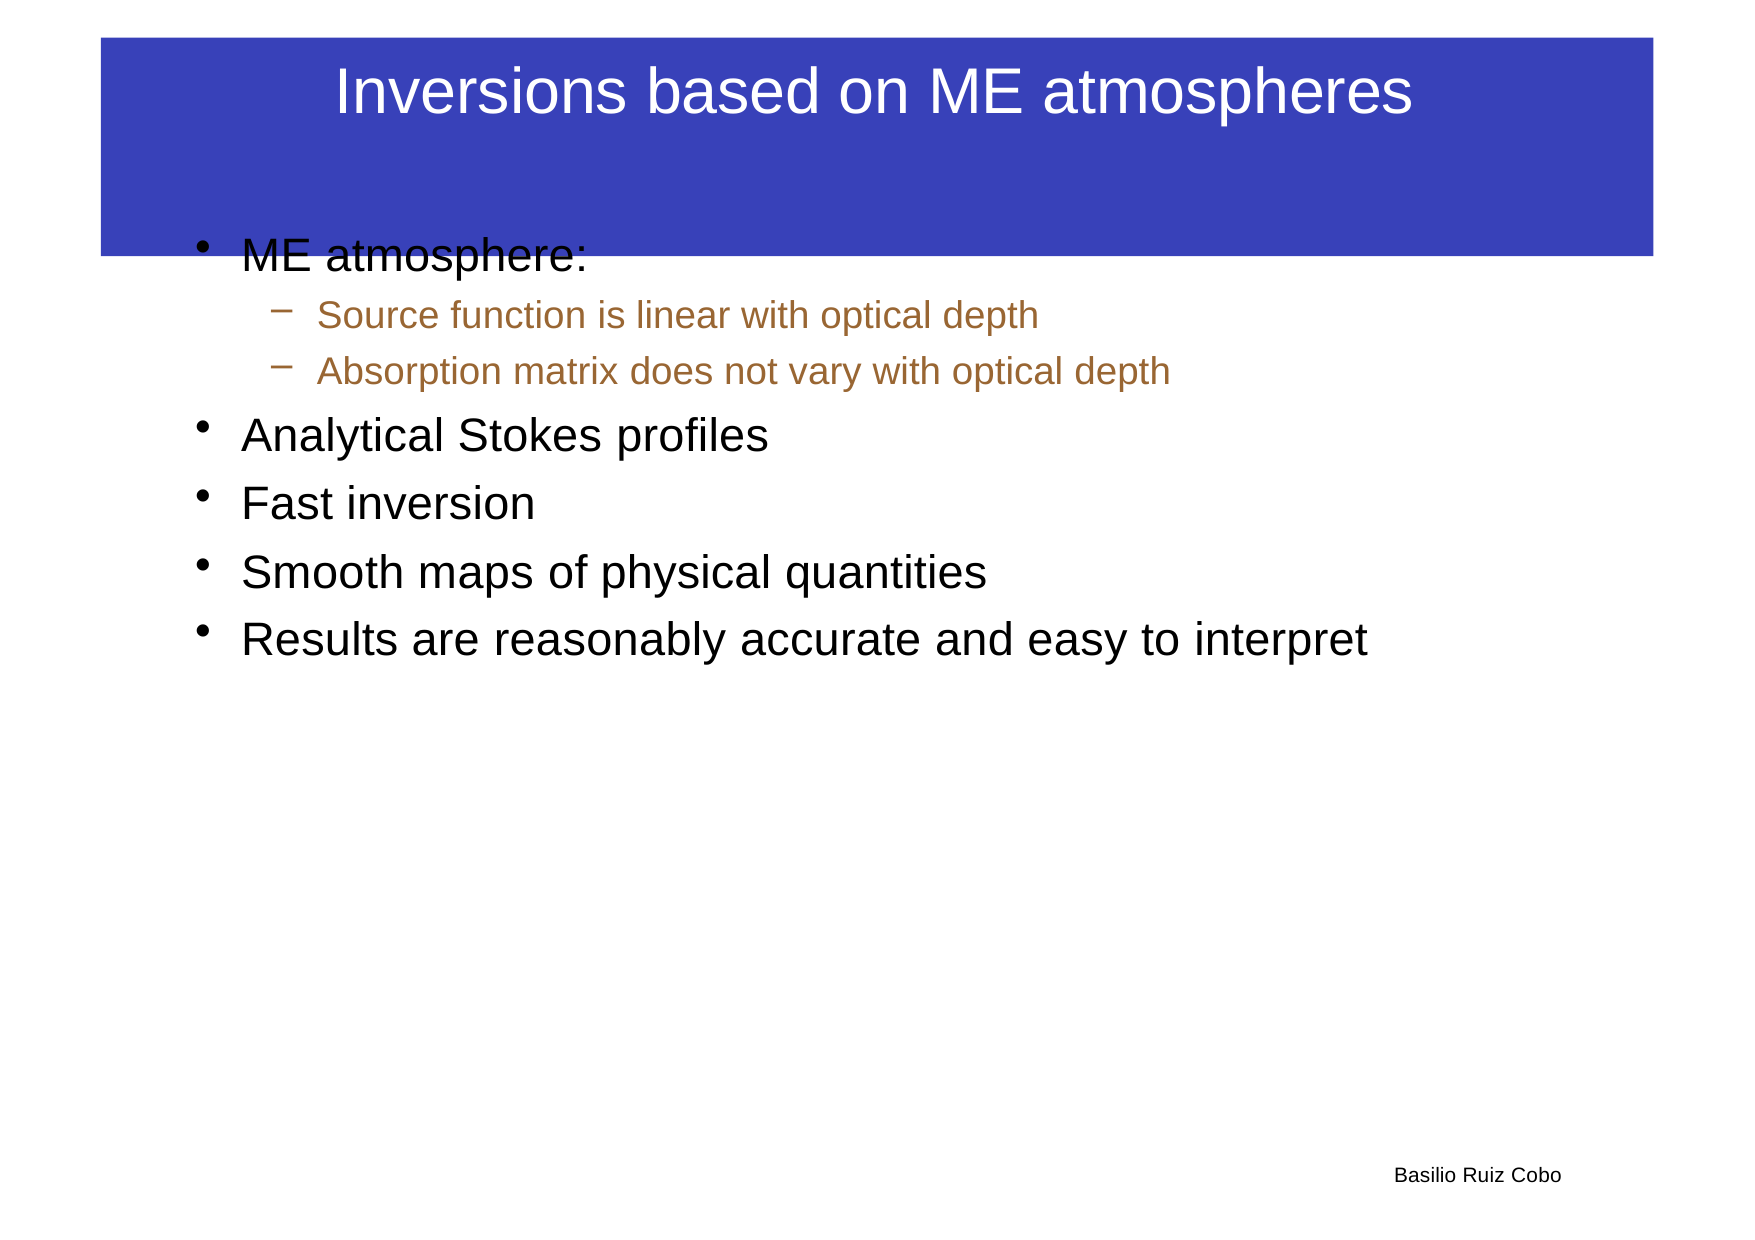

# Inversions based on ME atmospheres
ME atmosphere:
Source function is linear with optical depth
Absorption matrix does not vary with optical depth
Analytical Stokes profiles
Fast inversion
Smooth maps of physical quantities
Results are reasonably accurate and easy to interpret
Basilio Ruiz Cobo